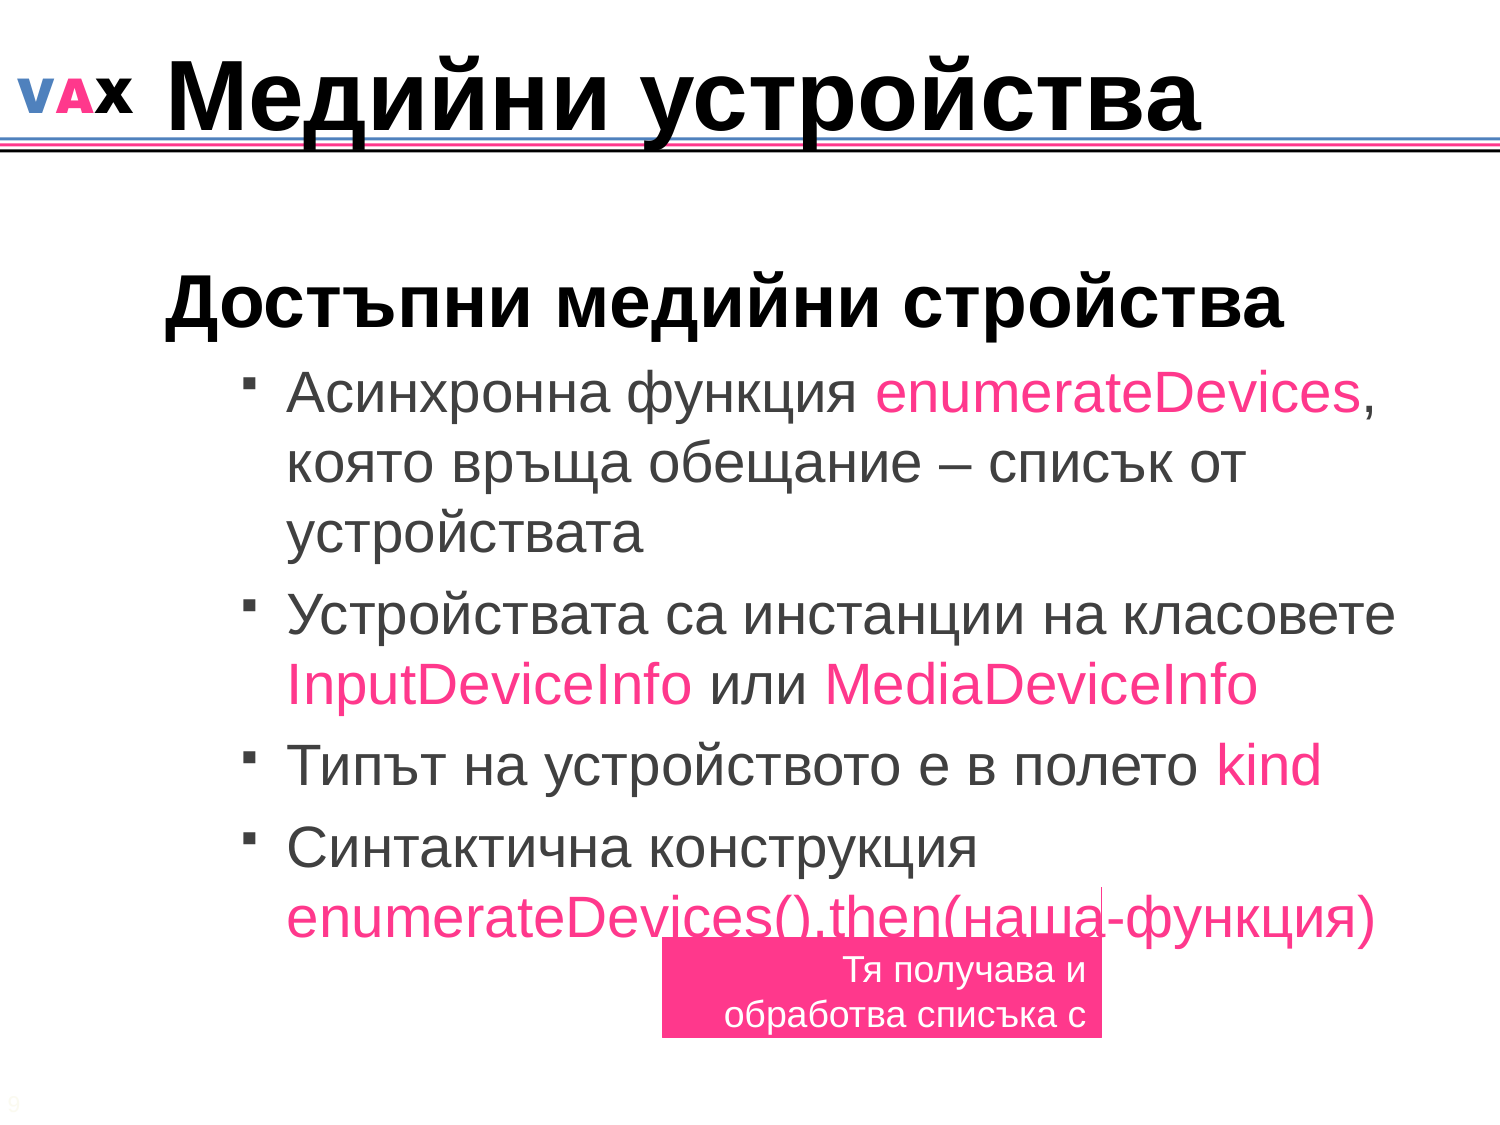

# Медийни устройства
Достъпни медийни стройства
Асинхронна функция enumerateDevices, която връща обещание – списък от устройствата
Устройствата са инстанции на класовете InputDeviceInfo или MediaDeviceInfo
Типът на устройството е в полето kind
Синтактична конструкция
enumerateDevices().then(наша-функция)
Тя получава и обработва списъка с устройства